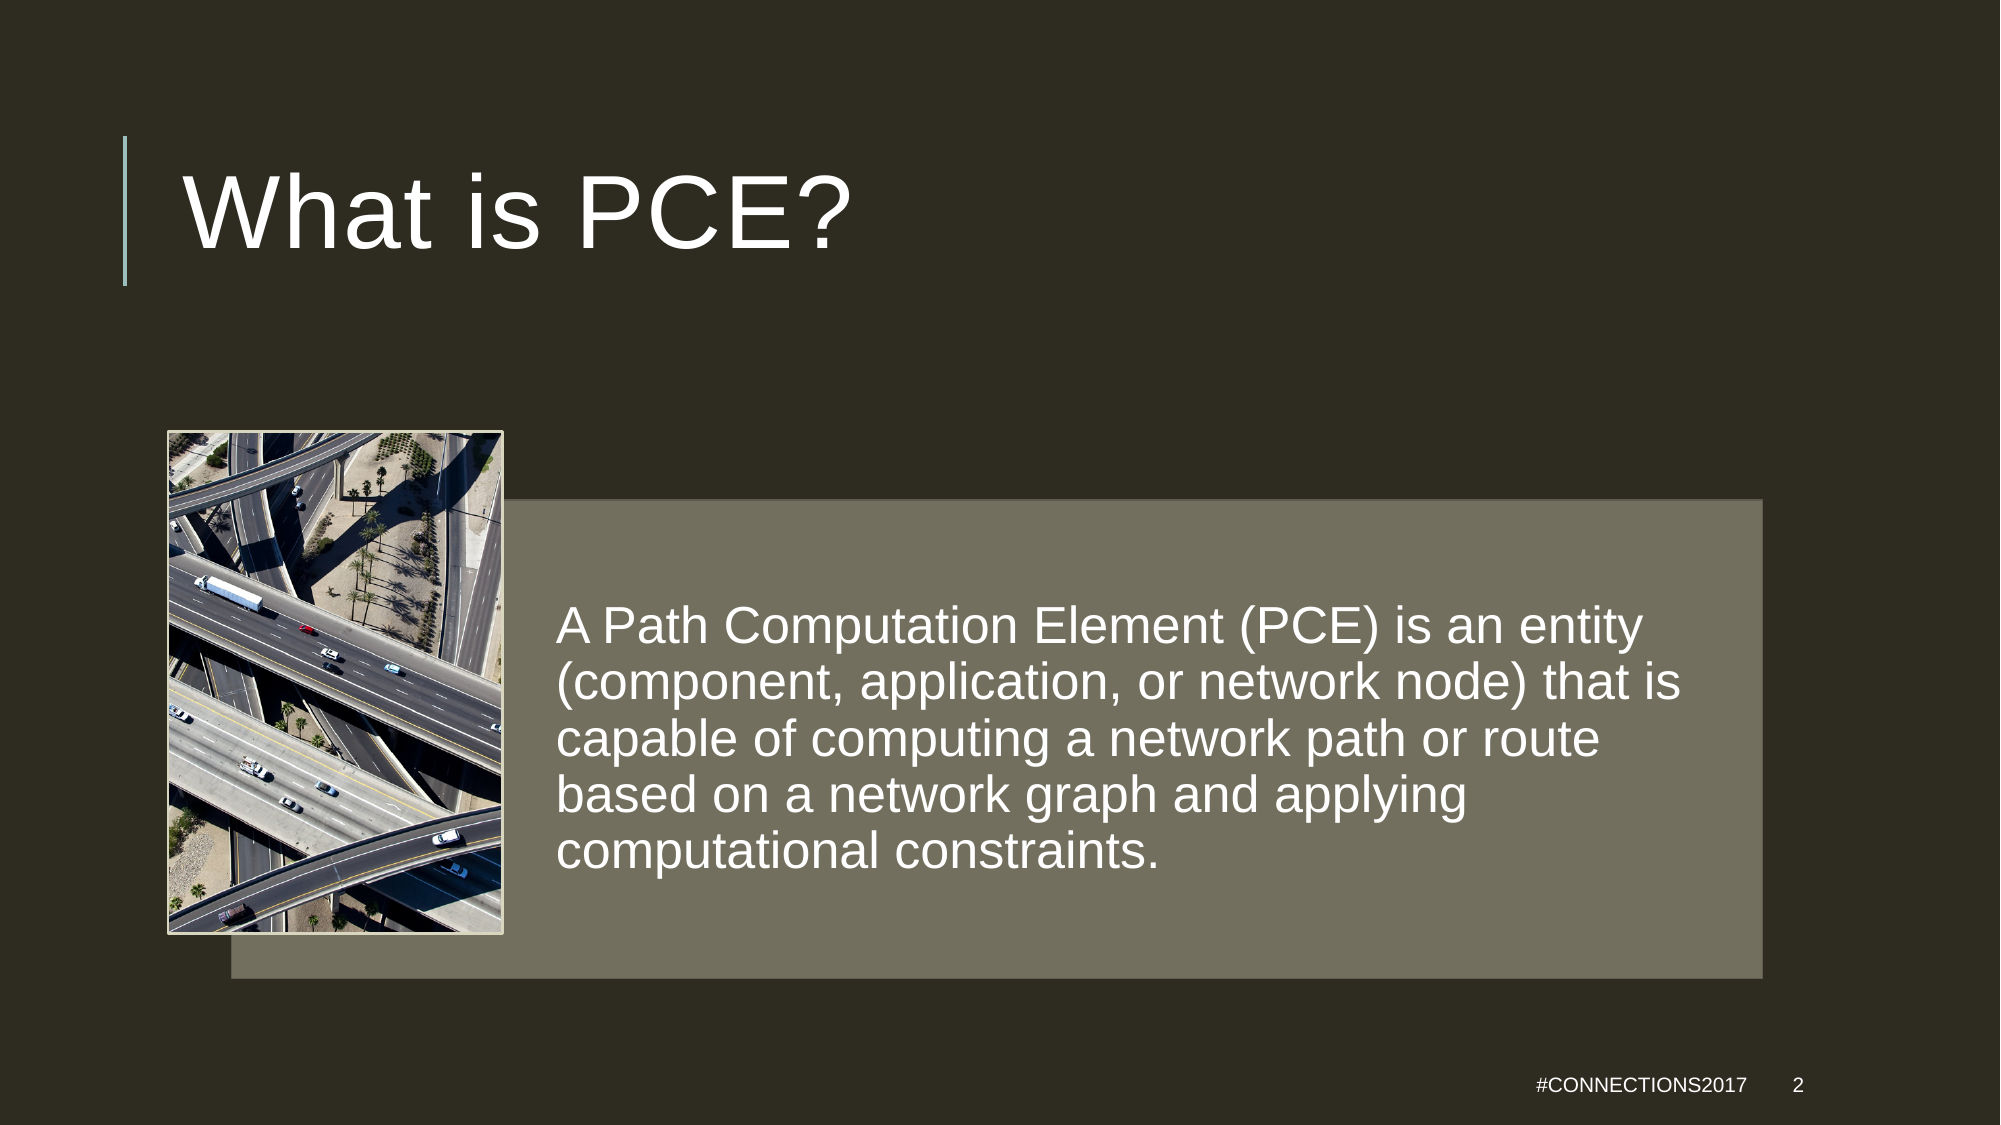

# What is PCE?
A Path Computation Element (PCE) is an entity (component, application, or network node) that is capable of computing a network path or route based on a network graph and applying computational constraints.
#Connections2017
2